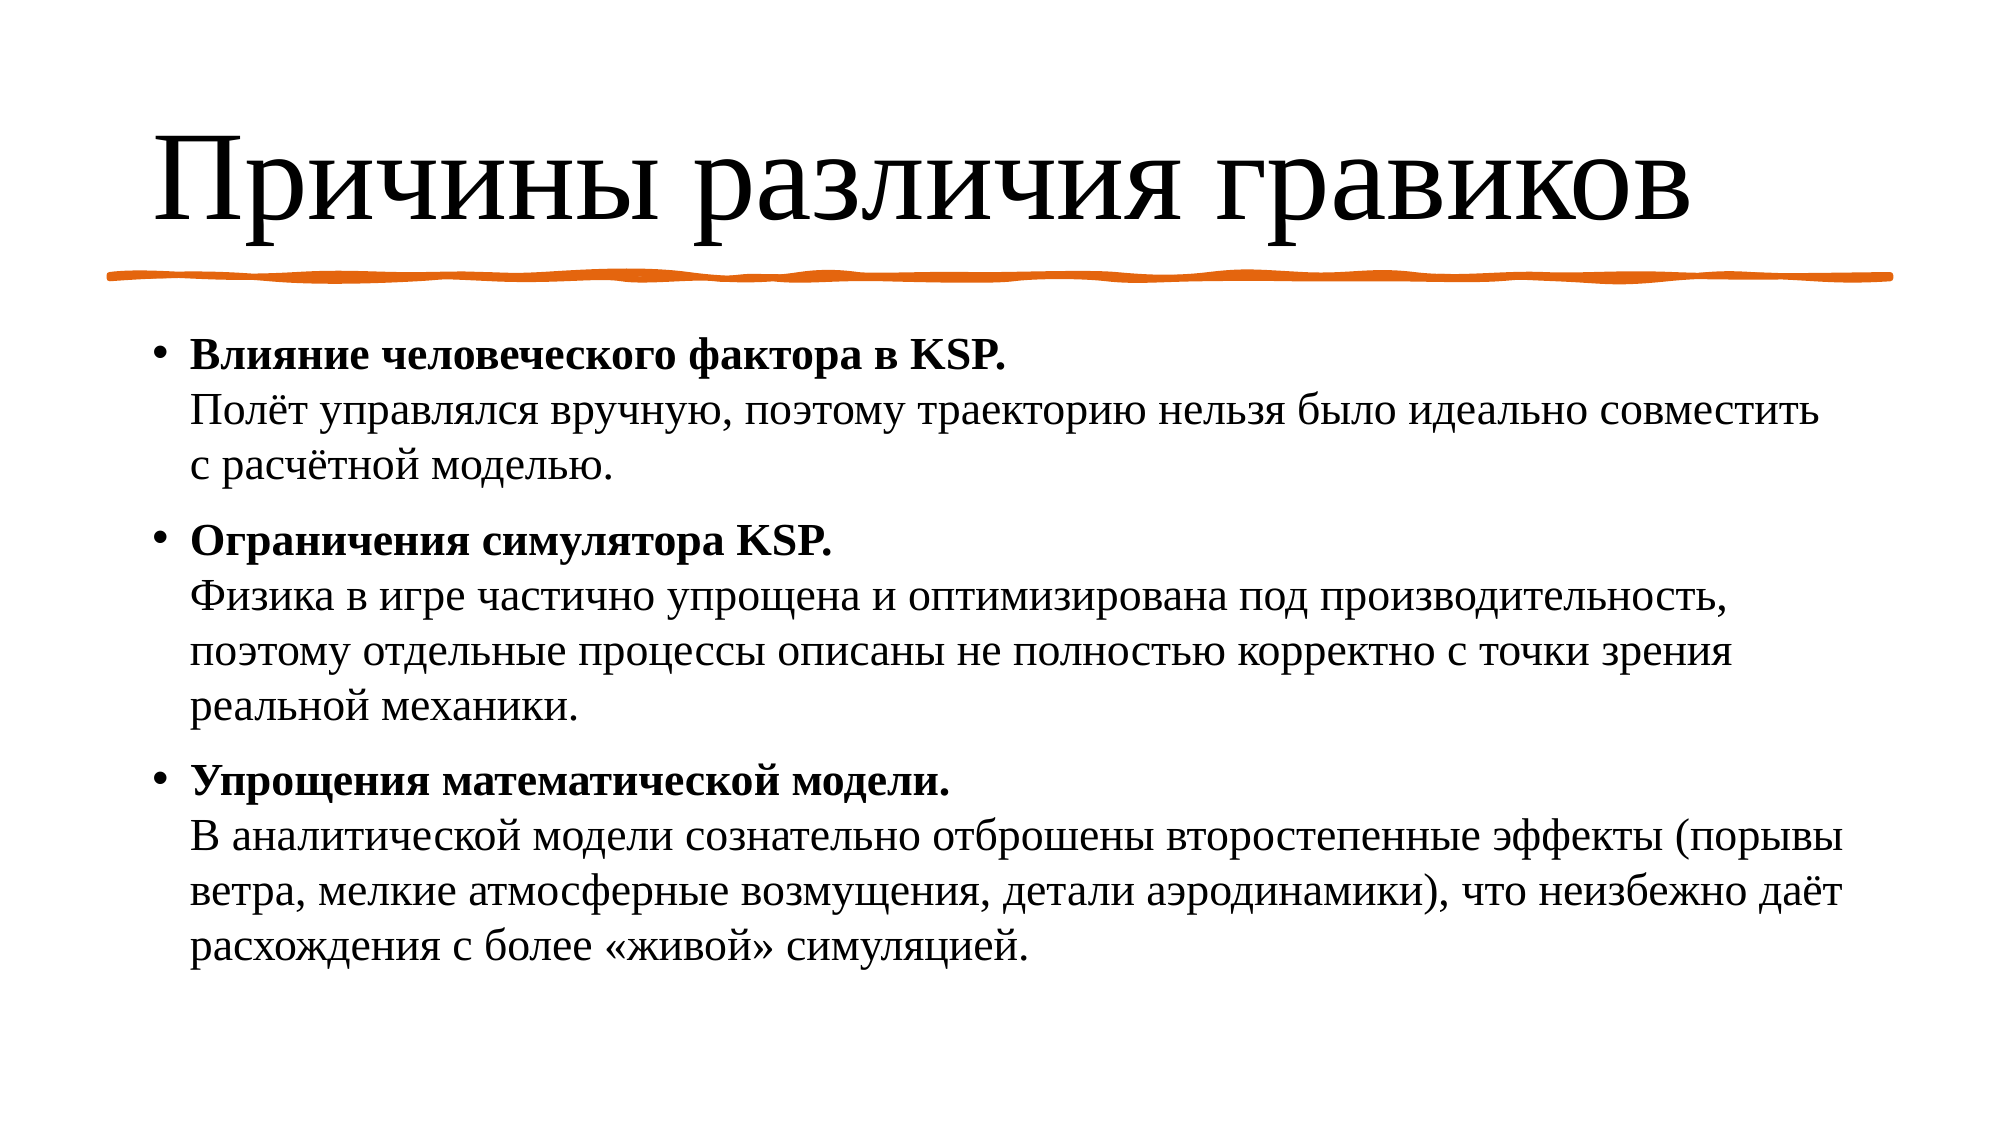

# Причины различия гравиков

Влияние человеческого фактора в KSP.
Полёт управлялся вручную, поэтому траекторию нельзя было идеально совместить с расчётной моделью.
Ограничения симулятора KSP.
Физика в игре частично упрощена и оптимизирована под производительность, поэтому отдельные процессы описаны не полностью корректно с точки зрения реальной механики.
Упрощения математической модели.
В аналитической модели сознательно отброшены второстепенные эффекты (порывы ветра, мелкие атмосферные возмущения, детали аэродинамики), что неизбежно даёт расхождения с более «живой» симуляцией.